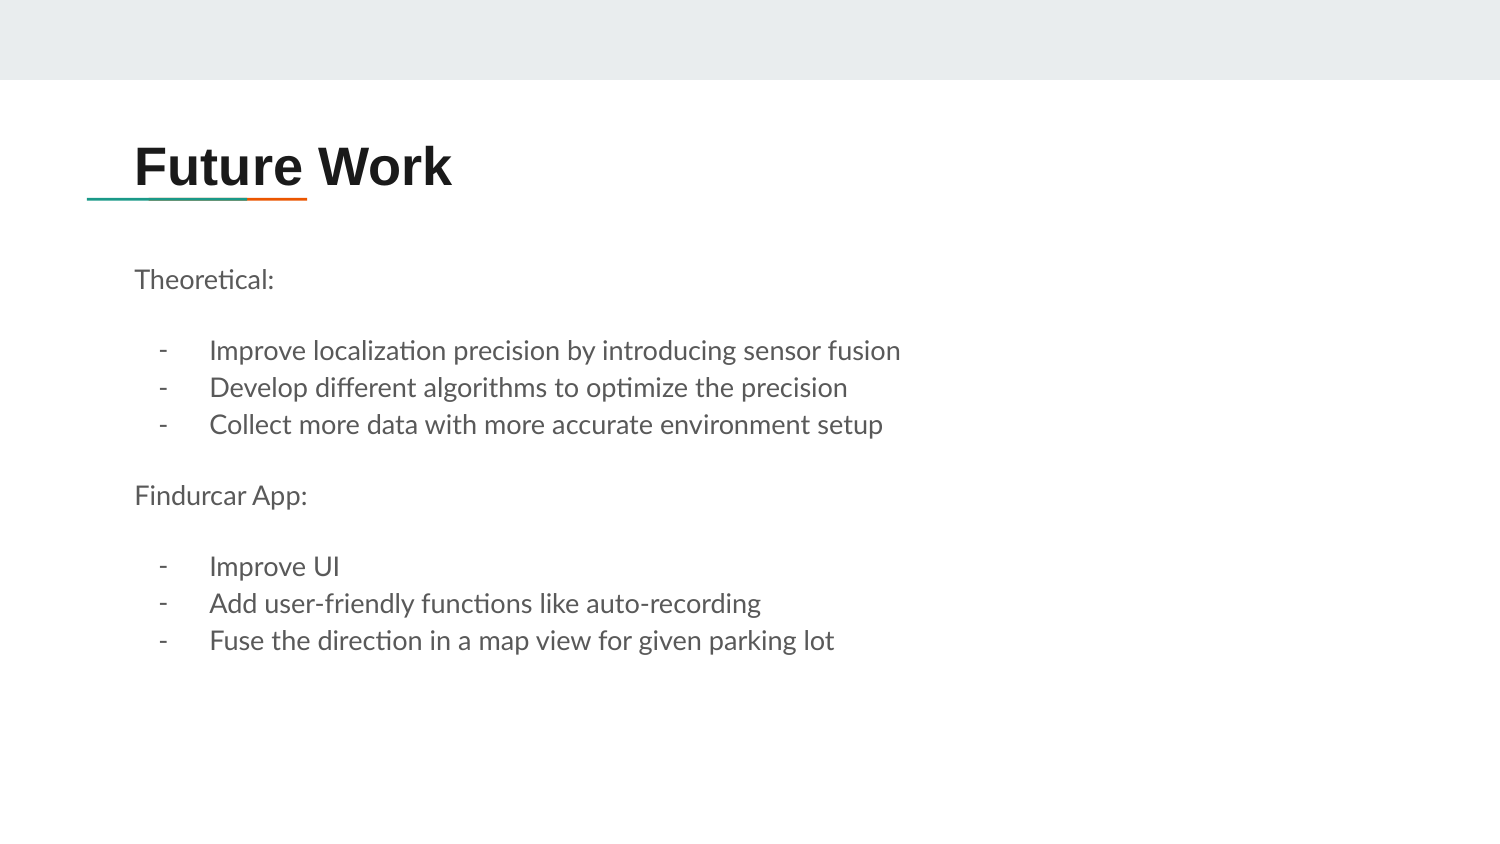

# Future Work
Theoretical:
Improve localization precision by introducing sensor fusion
Develop different algorithms to optimize the precision
Collect more data with more accurate environment setup
Findurcar App:
Improve UI
Add user-friendly functions like auto-recording
Fuse the direction in a map view for given parking lot